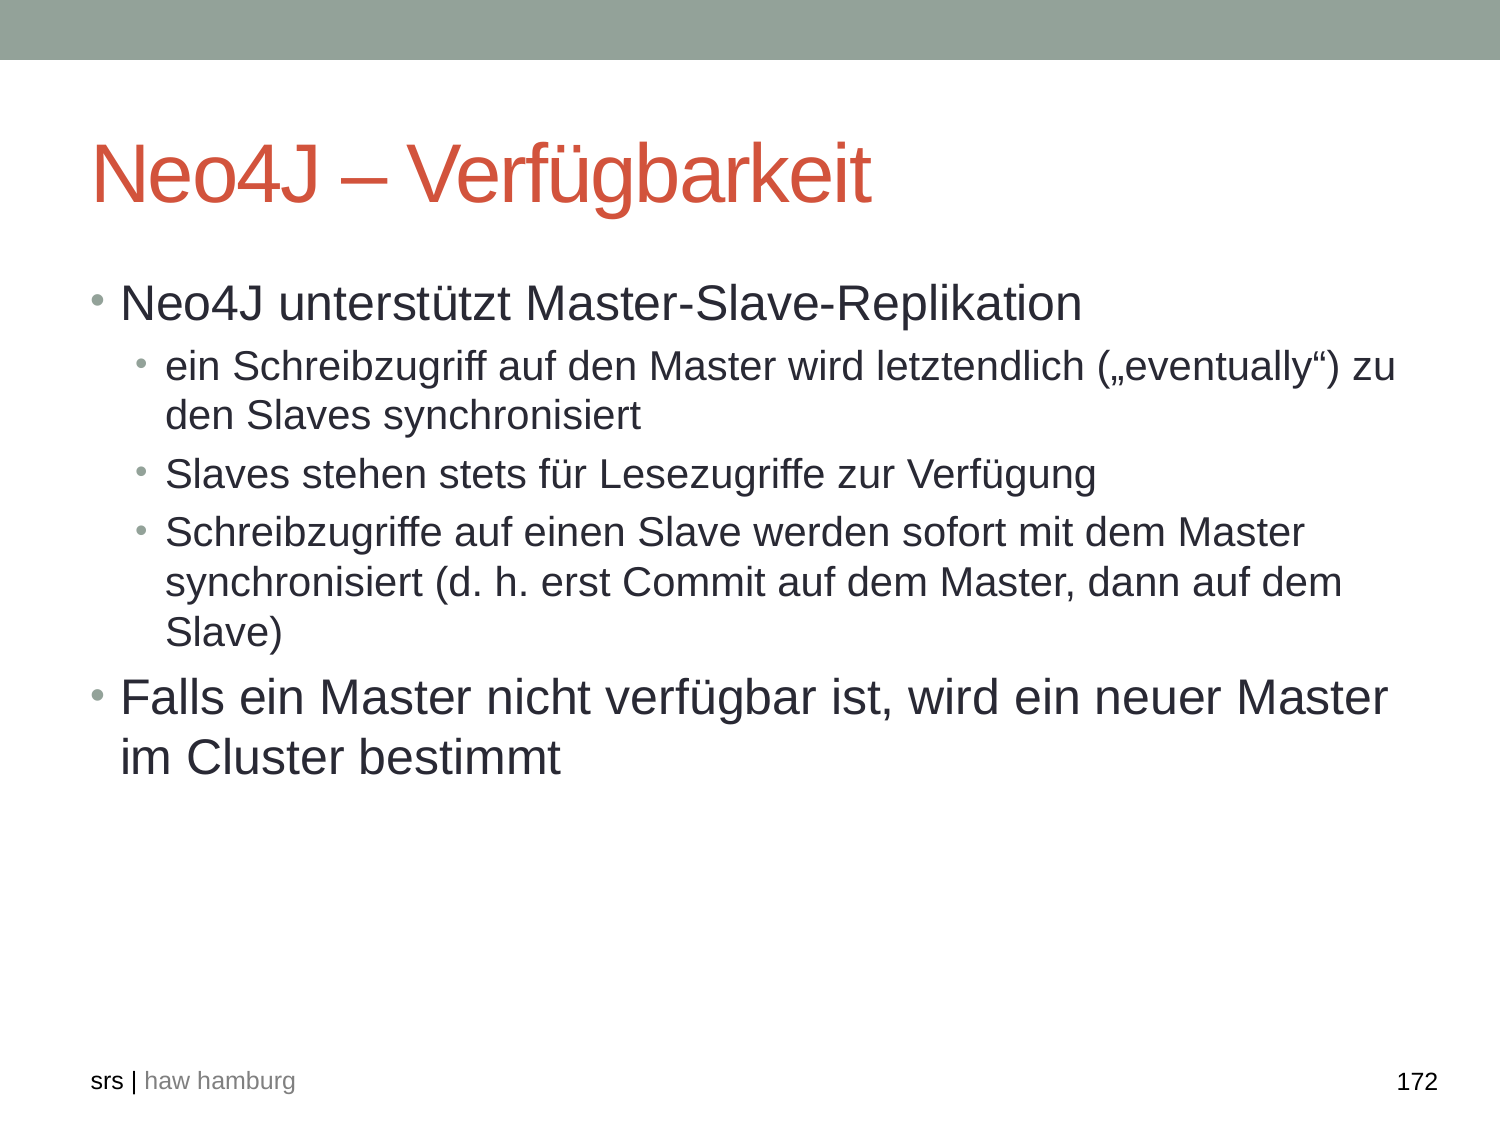

# Neo4J – Verfügbarkeit
Neo4J unterstützt Master-Slave-Replikation
ein Schreibzugriff auf den Master wird letztendlich („eventually“) zu den Slaves synchronisiert
Slaves stehen stets für Lesezugriffe zur Verfügung
Schreibzugriffe auf einen Slave werden sofort mit dem Master synchronisiert (d. h. erst Commit auf dem Master, dann auf dem Slave)
Falls ein Master nicht verfügbar ist, wird ein neuer Master im Cluster bestimmt